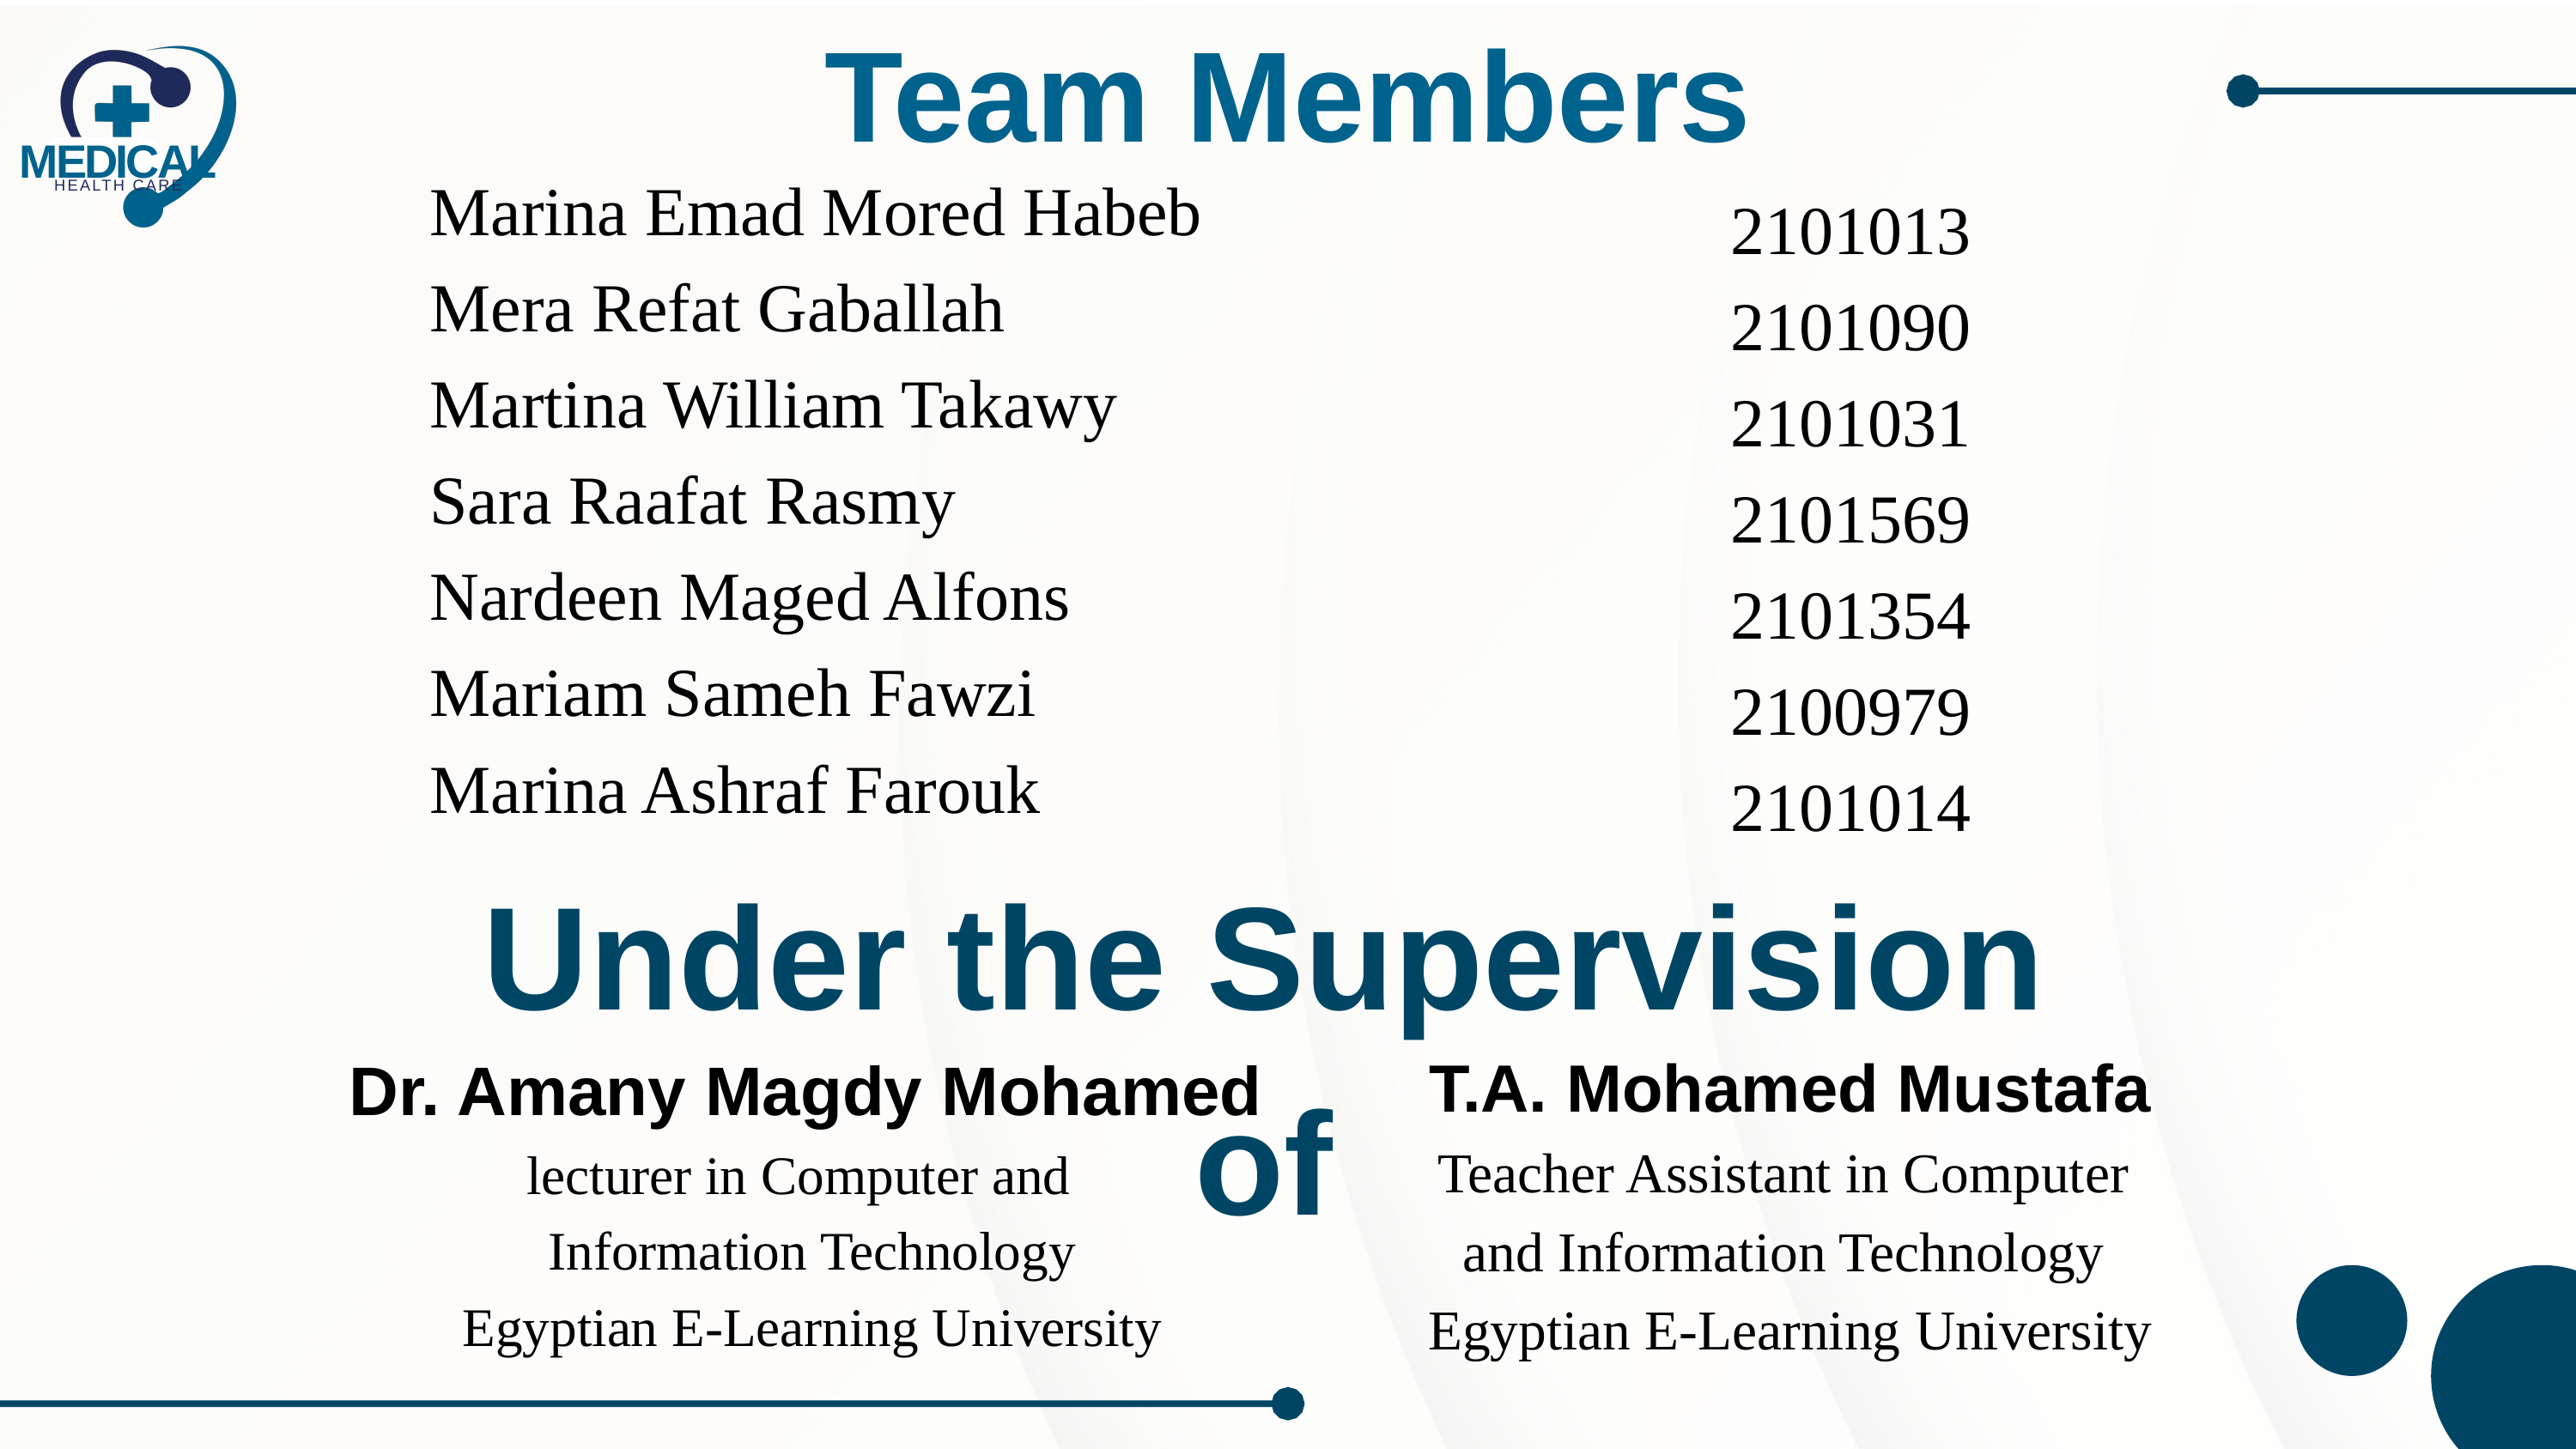

Team Members

MEDICAL

Marina Emad Mored Habeb
Mera Refat Gaballah
Martina William Takawy
Sara Raafat Rasmy
Nardeen Maged Alfons
Mariam Sameh Fawzi
Marina Ashraf Farouk
HEALTH CARE
2101013
2101090
2101031
2101569
2101354
2100979
2101014
Under the Supervision of
T.A. Mohamed Mustafa
Teacher Assistant in Computer
and Information Technology
Egyptian E-Learning University

Dr. Amany Magdy Mohamed
lecturer in Computer and
 Information Technology
 Egyptian E-Learning University